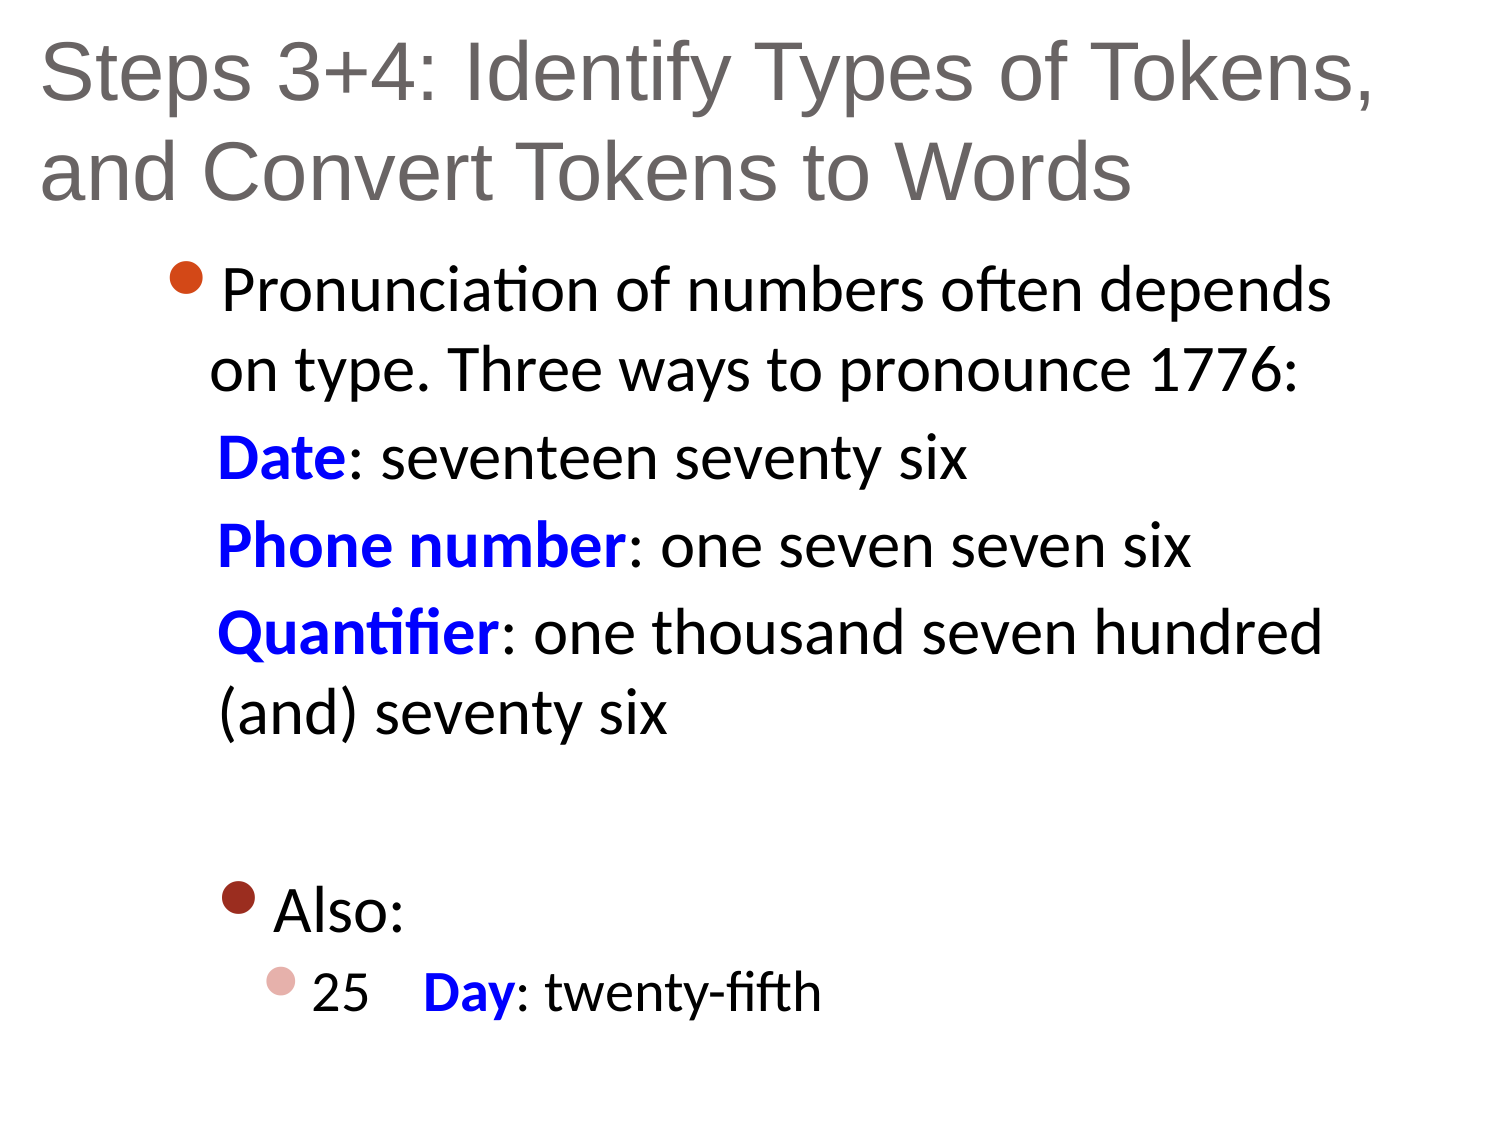

# Steps 3+4: Identify Types of Tokens, and Convert Tokens to Words
Pronunciation of numbers often depends on type. Three ways to pronounce 1776:
Date: seventeen seventy six
Phone number: one seven seven six
Quantifier: one thousand seven hundred (and) seventy six

Also:
25    Day: twenty-fifth